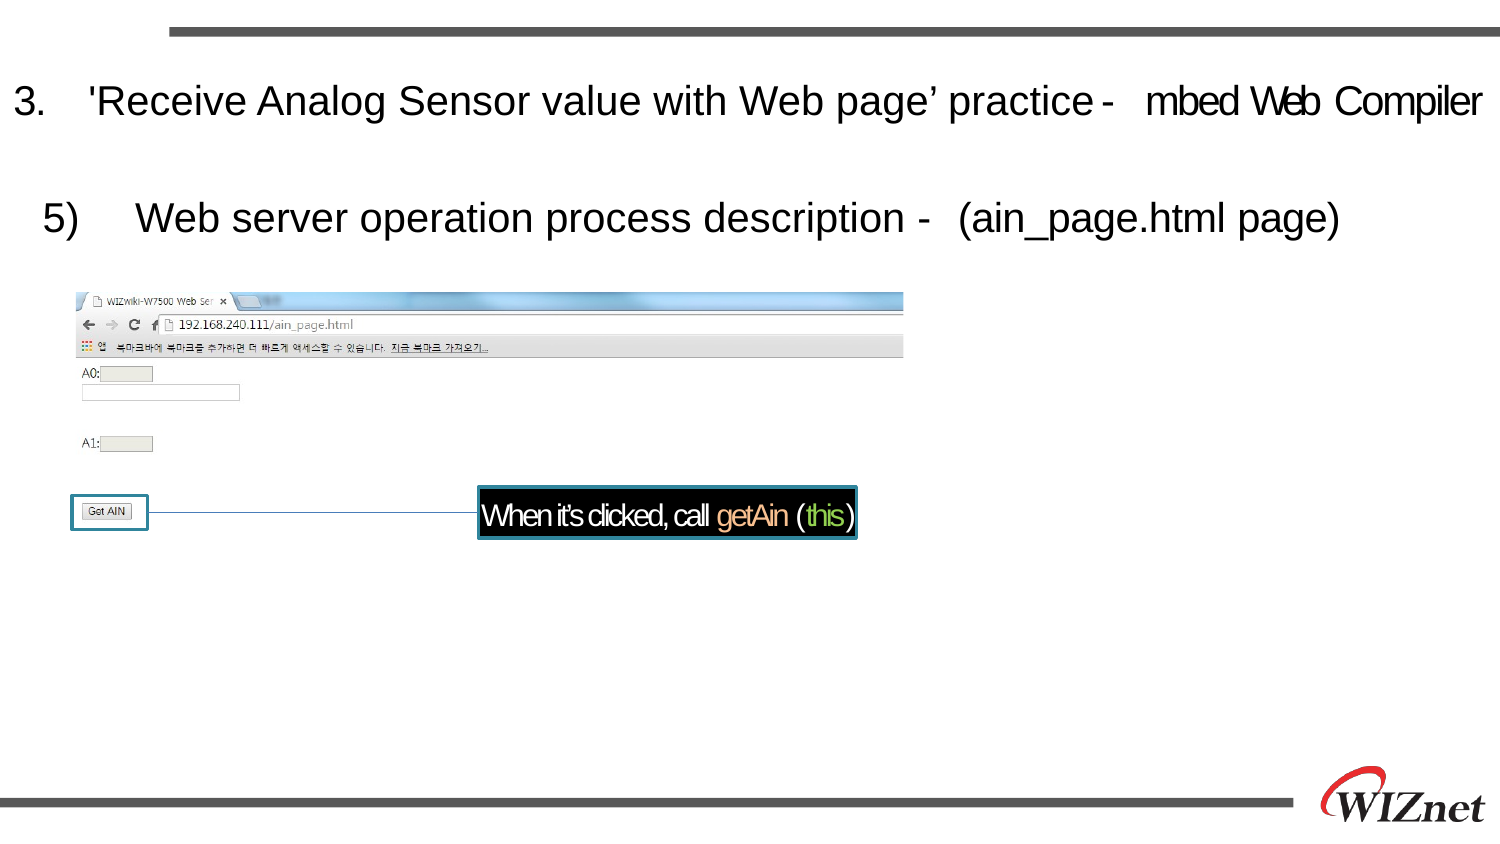

# 3.	 'Receive Analog Sensor value with Web page’ practice   - mbed Web Compiler
5)	 Web server operation process description - (ain_page.html page)

When it’s clicked, call getAin (this)